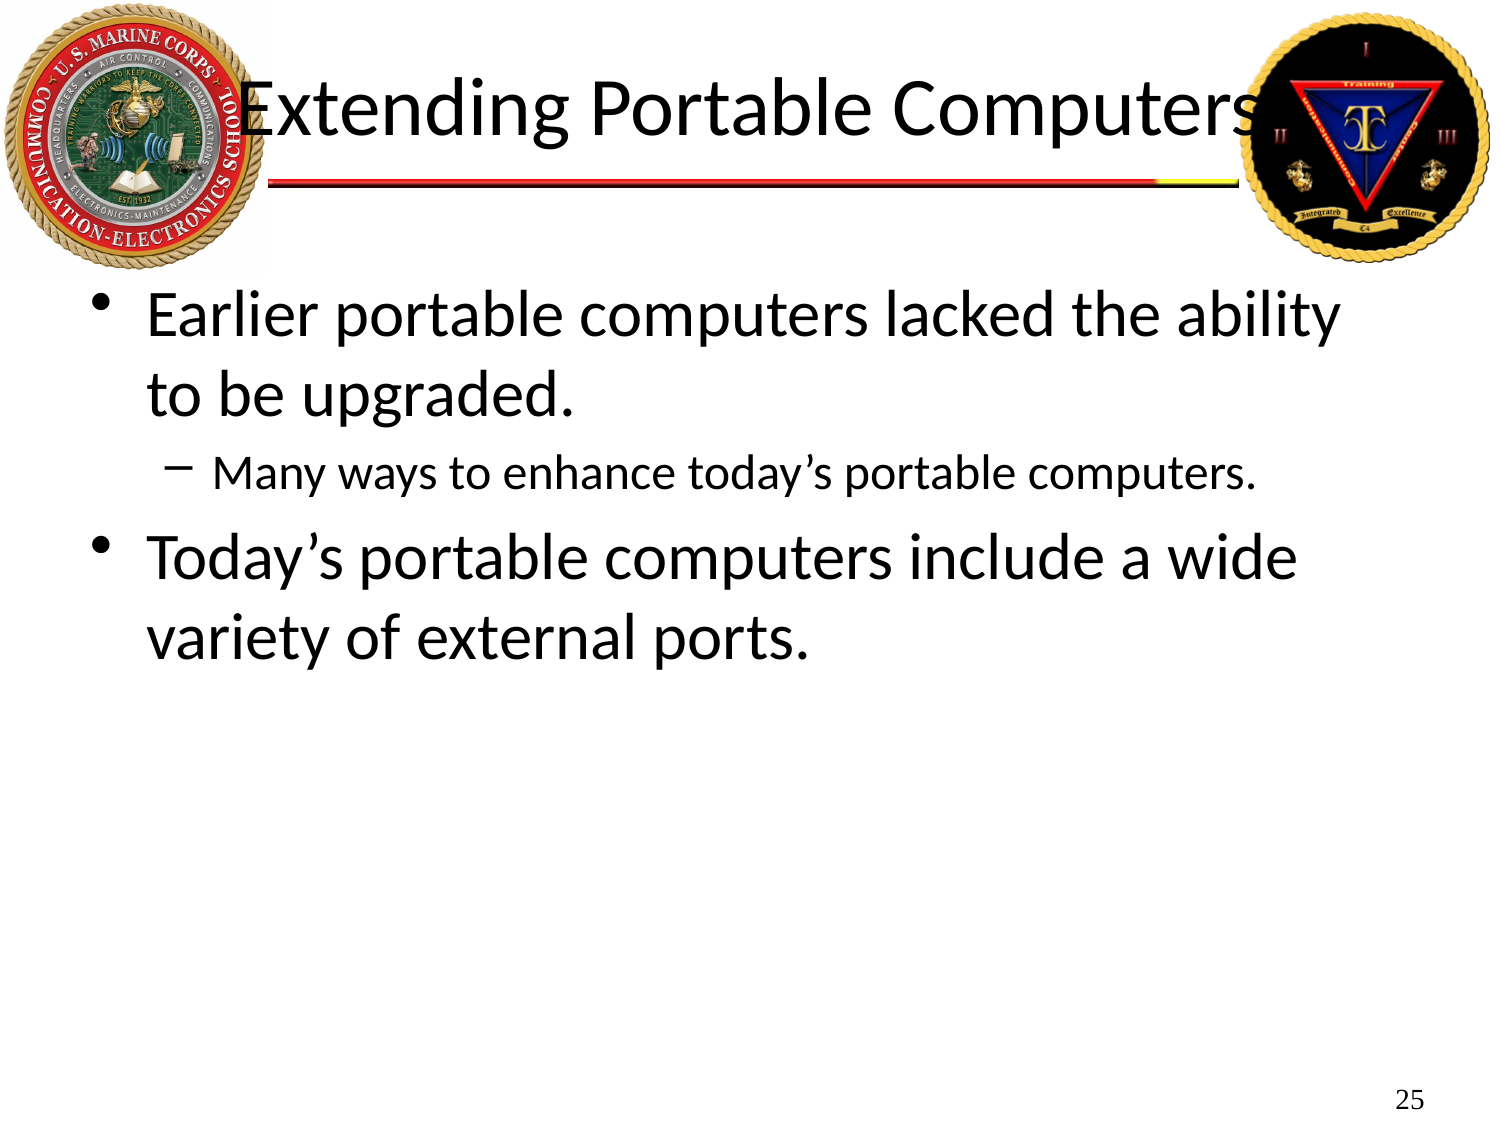

# Extending Portable Computers
Earlier portable computers lacked the ability to be upgraded.
Many ways to enhance today’s portable computers.
Today’s portable computers include a wide variety of external ports.